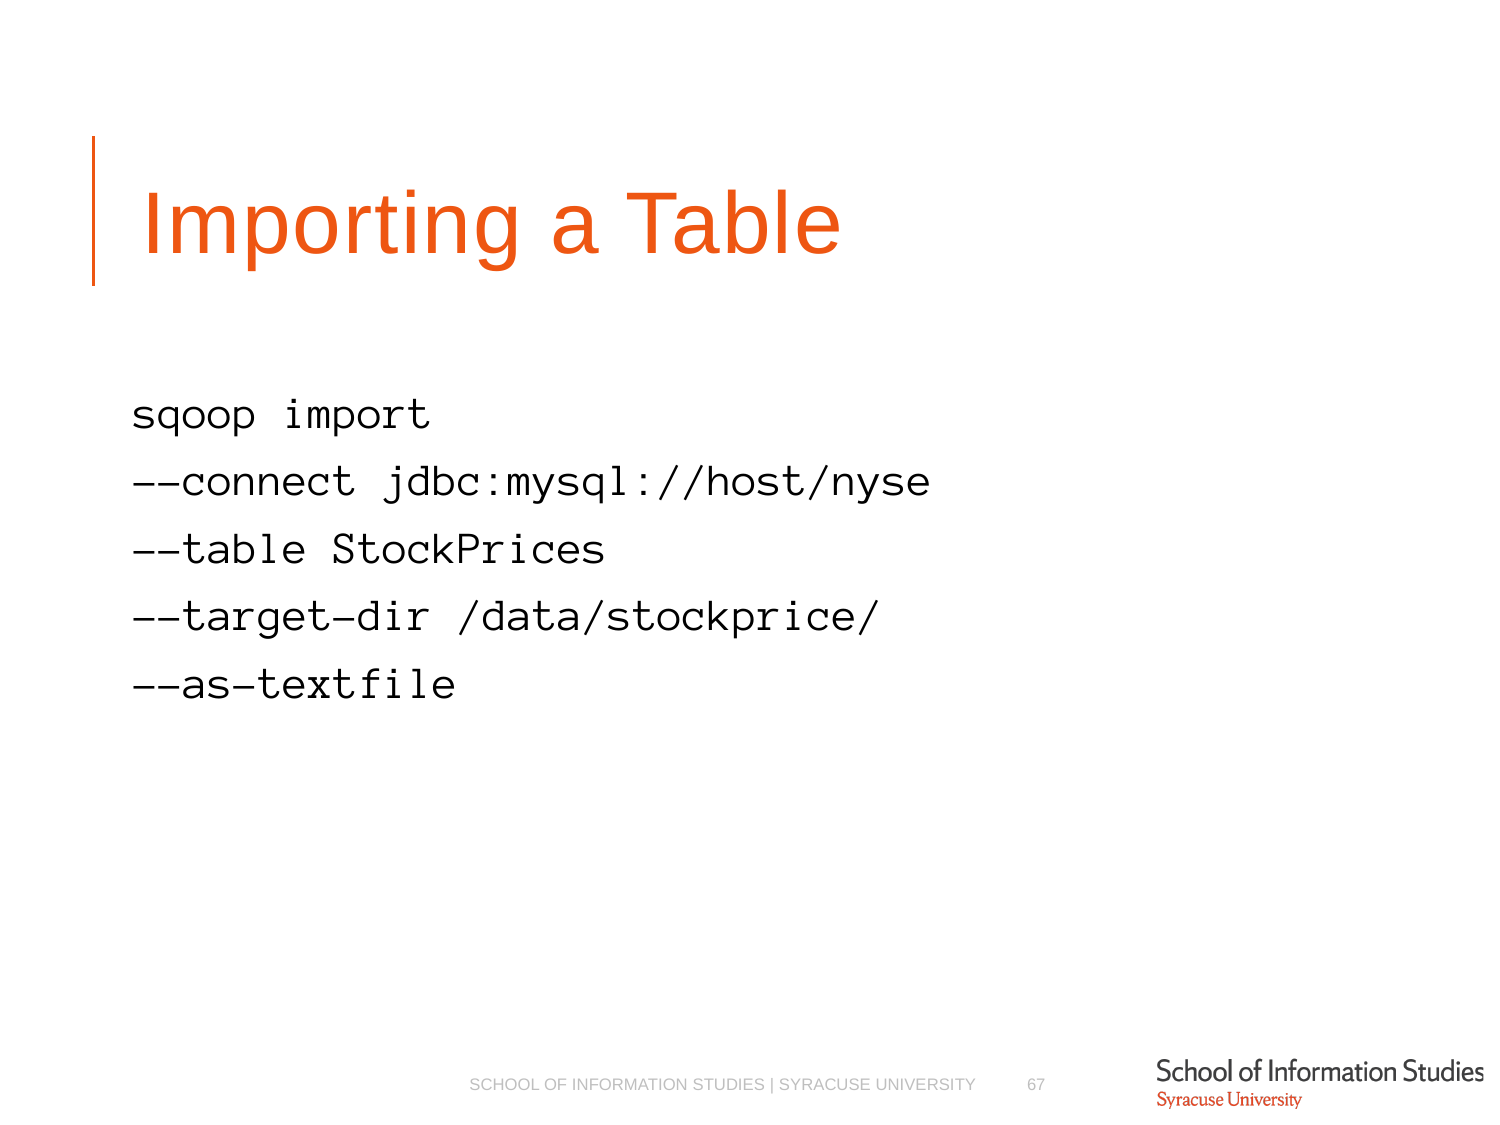

# Importing a Table
sqoop import
--connect jdbc:mysql://host/nyse
--table StockPrices
--target-dir /data/stockprice/
--as-textfile
School of Information Studies | Syracuse University
67